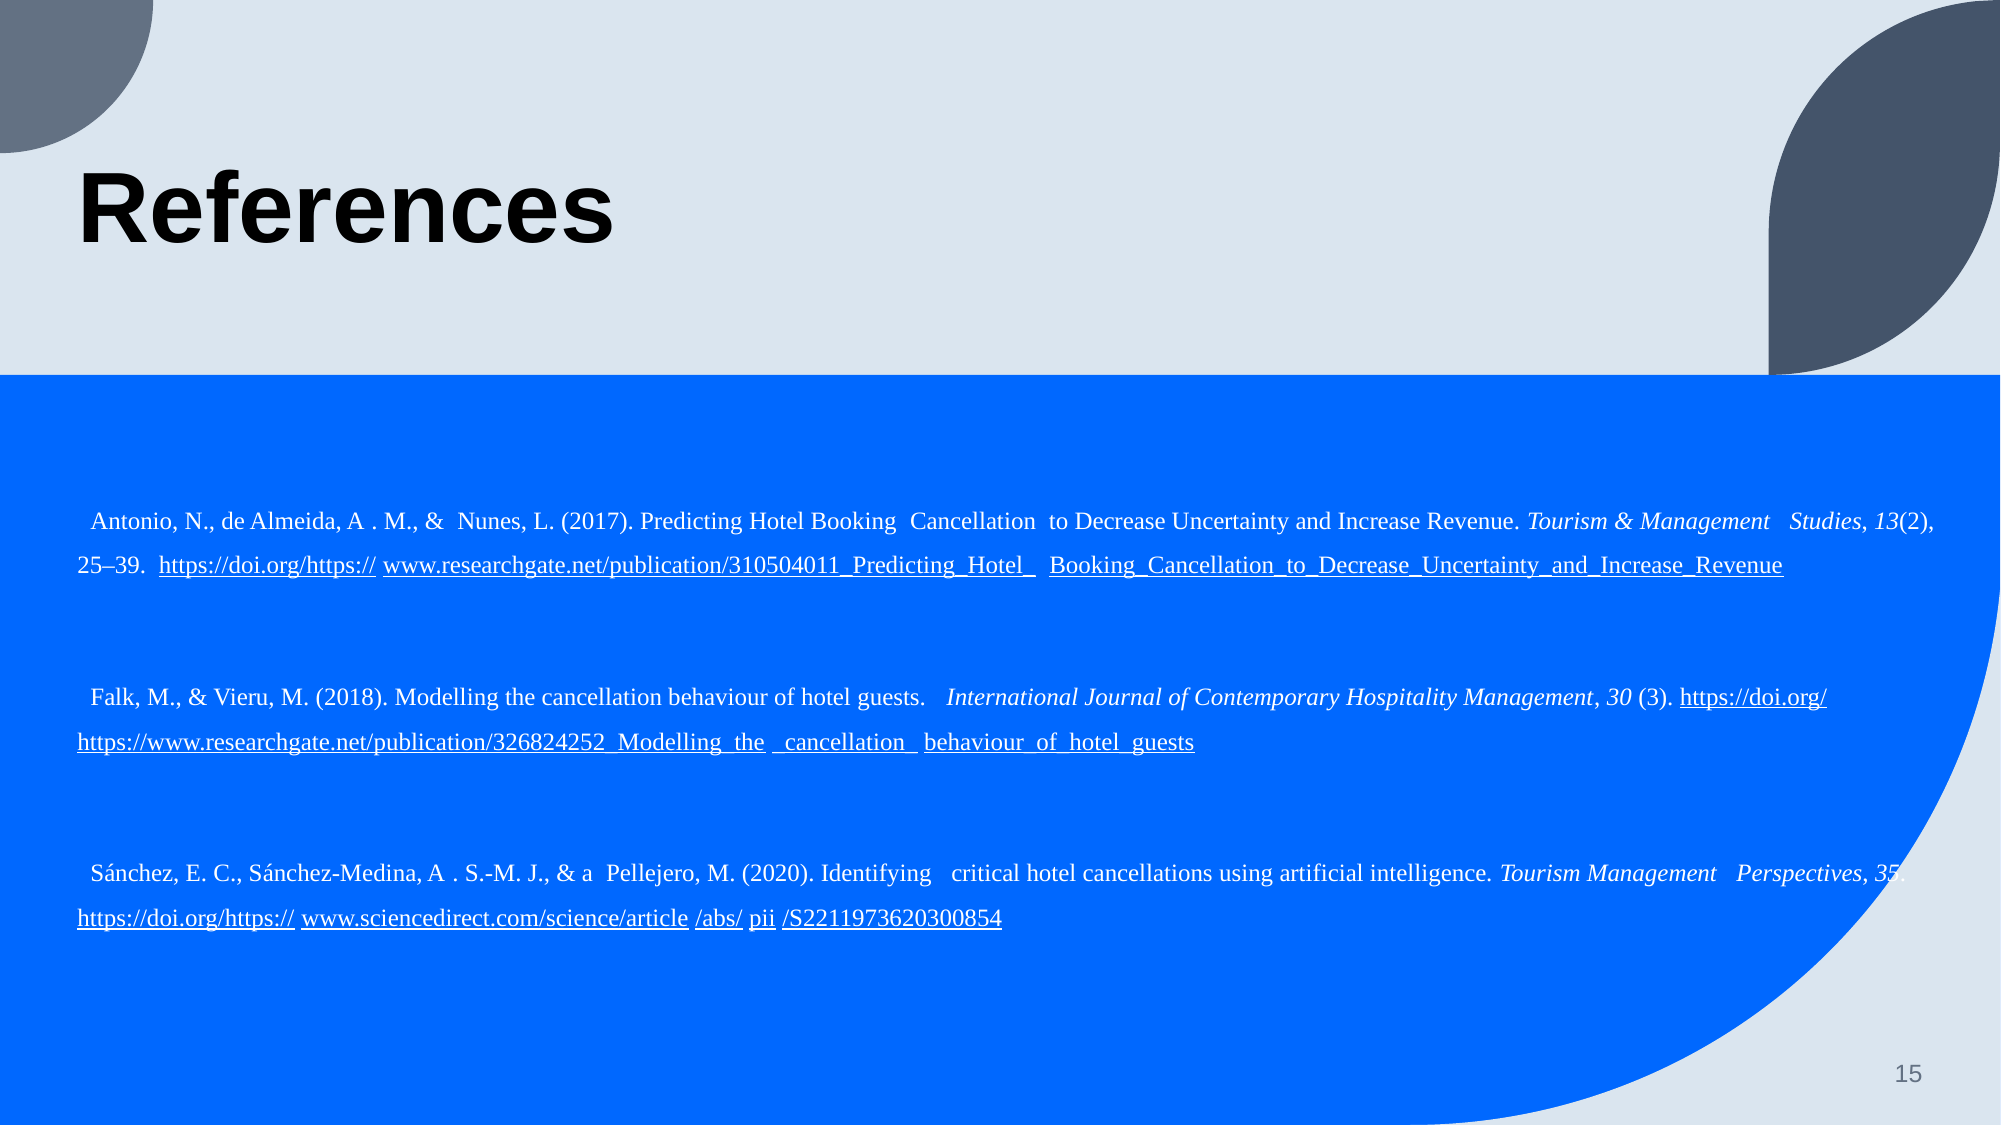

# References

  Antonio, N., de Almeida, A . M., &  Nunes, L. (2017). Predicting Hotel Booking  Cancellation  to Decrease Uncertainty and Increase Revenue. Tourism & Management   Studies, 13(2), 25–39.  https://doi.org/https:// www.researchgate.net/publication/310504011_Predicting_Hotel_  Booking_Cancellation_to_Decrease_Uncertainty_and_Increase_Revenue

  Falk, M., & Vieru, M. (2018). Modelling the cancellation behaviour of hotel guests.   International Journal of Contemporary Hospitality Management, 30 (3). https://doi.org/ https://www.researchgate.net/publication/326824252_Modelling_the _cancellation_ behaviour_of_hotel_guests

  Sánchez, E. C., Sánchez-Medina, A . S.-M. J., & a  Pellejero, M. (2020). Identifying   critical hotel cancellations using artificial intelligence. Tourism Management   Perspectives, 35.  https://doi.org/https:// www.sciencedirect.com/science/article /abs/ pii /S2211973620300854

15